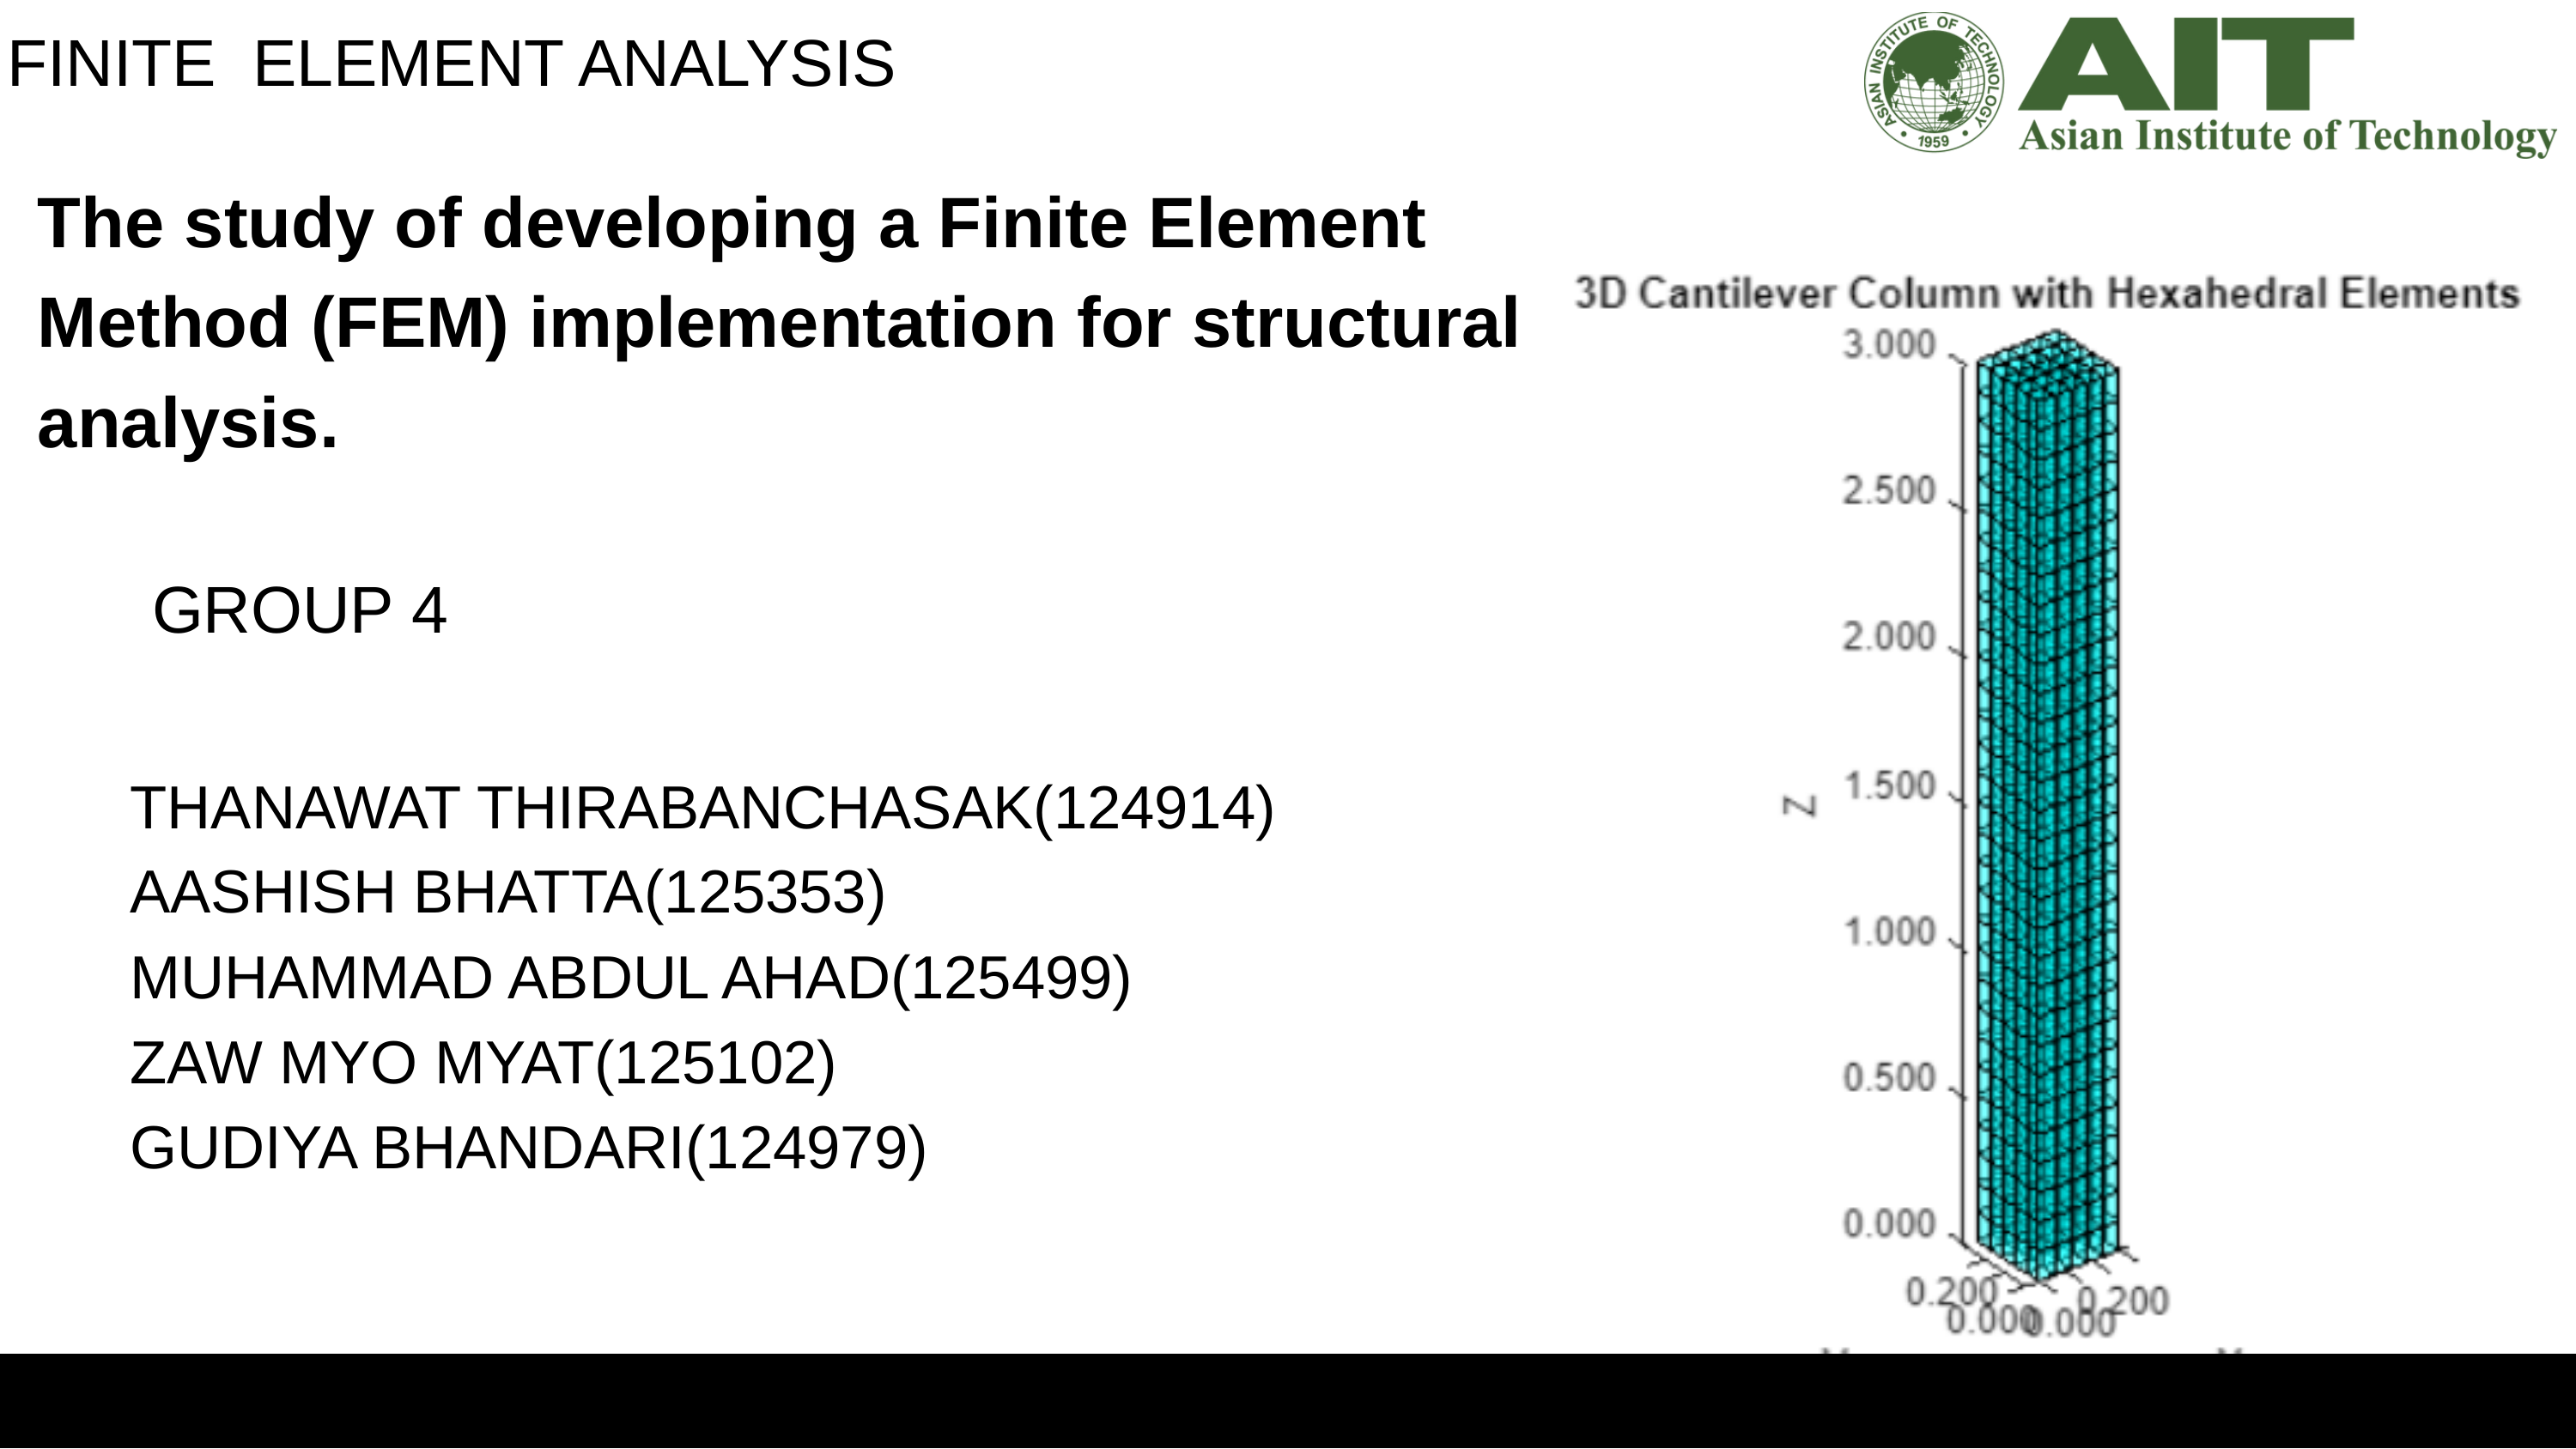

FINITE  ELEMENT ANALYSIS

The study of developing a Finite Element Method (FEM) implementation for structural analysis.

GROUP 4

THANAWAT THIRABANCHASAK(124914)
AASHISH BHATTA(125353)
MUHAMMAD ABDUL AHAD(125499)
ZAW MYO MYAT(125102)
GUDIYA BHANDARI(124979)